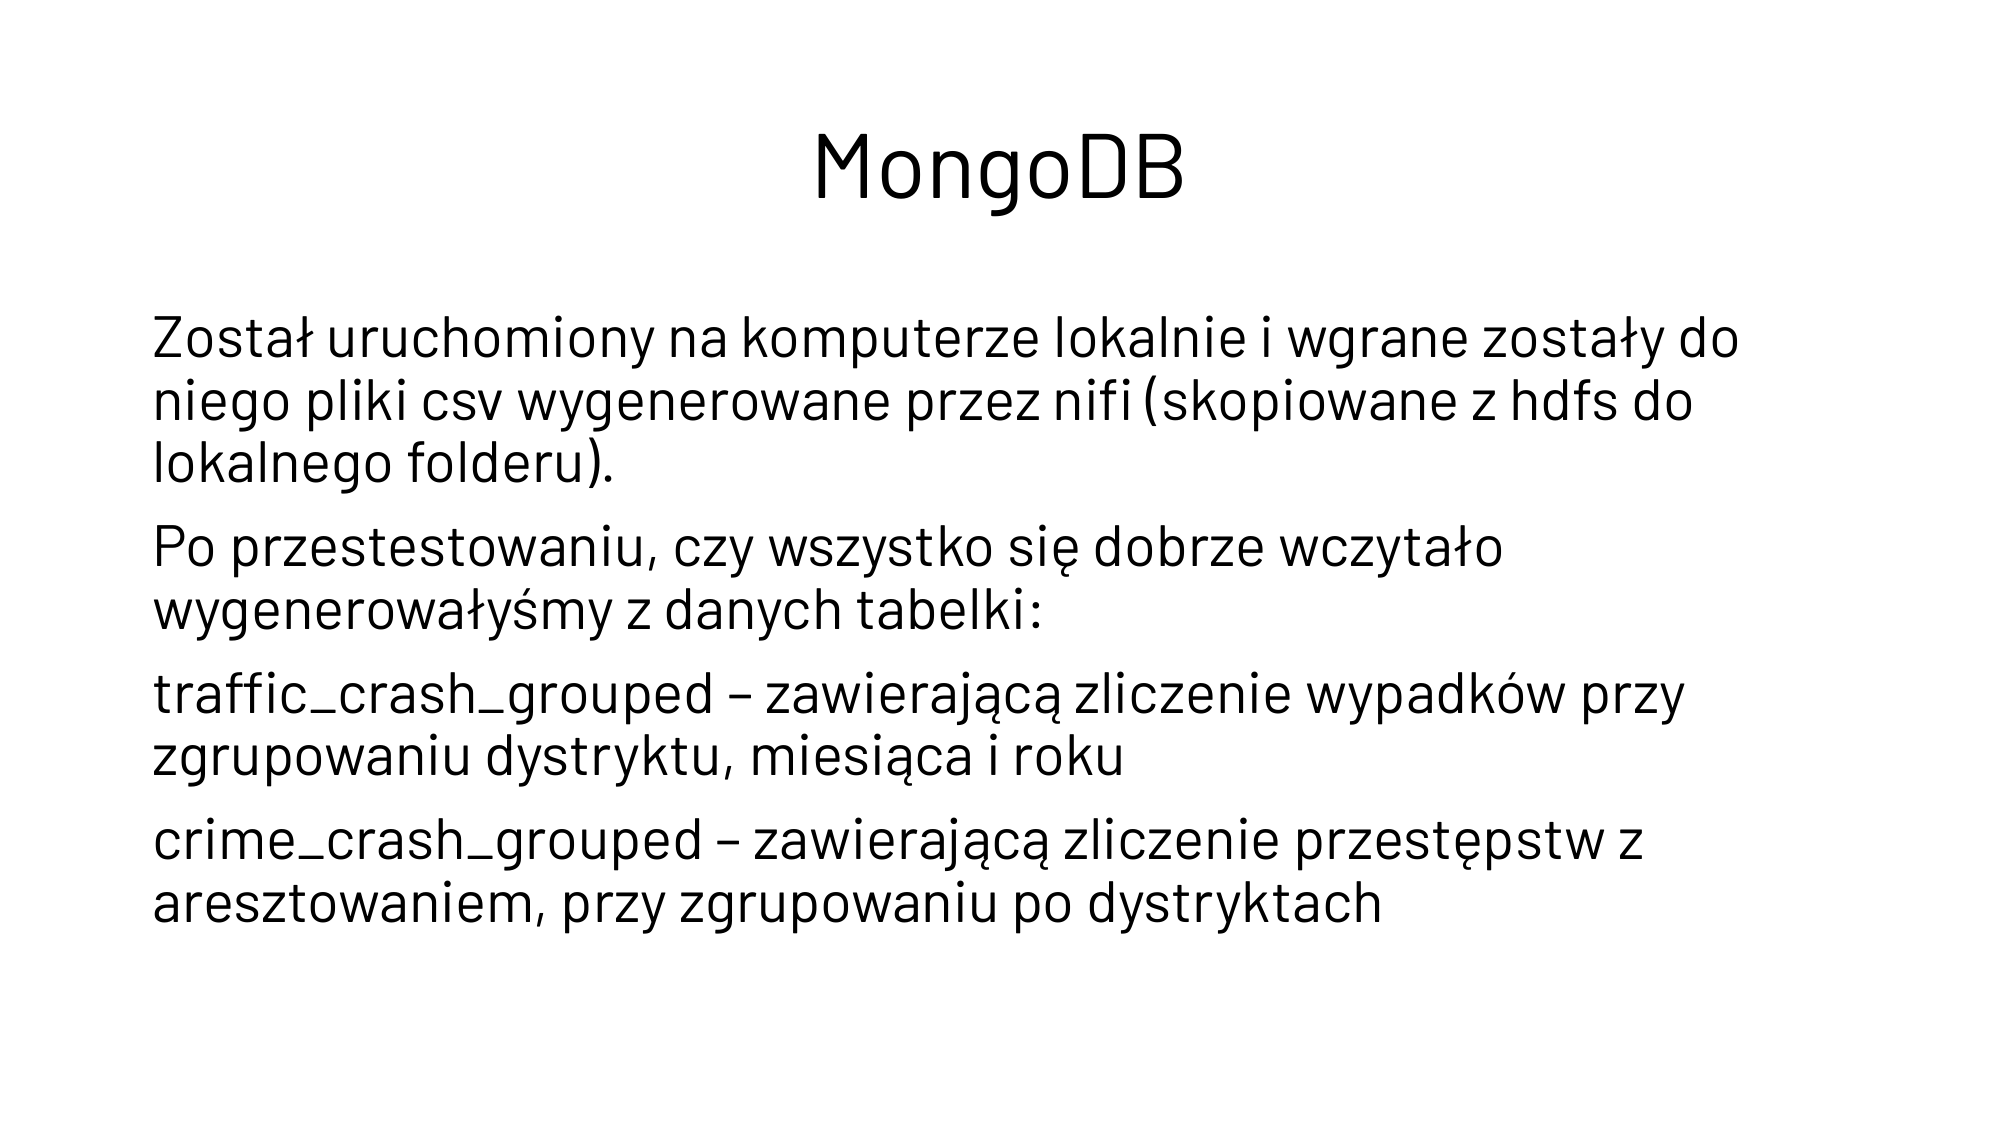

# MongoDB
Został uruchomiony na komputerze lokalnie i wgrane zostały do niego pliki csv wygenerowane przez nifi (skopiowane z hdfs do lokalnego folderu).
Po przestestowaniu, czy wszystko się dobrze wczytało wygenerowałyśmy z danych tabelki:
traffic_crash_grouped – zawierającą zliczenie wypadków przy zgrupowaniu dystryktu, miesiąca i roku
crime_crash_grouped – zawierającą zliczenie przestępstw z aresztowaniem, przy zgrupowaniu po dystryktach